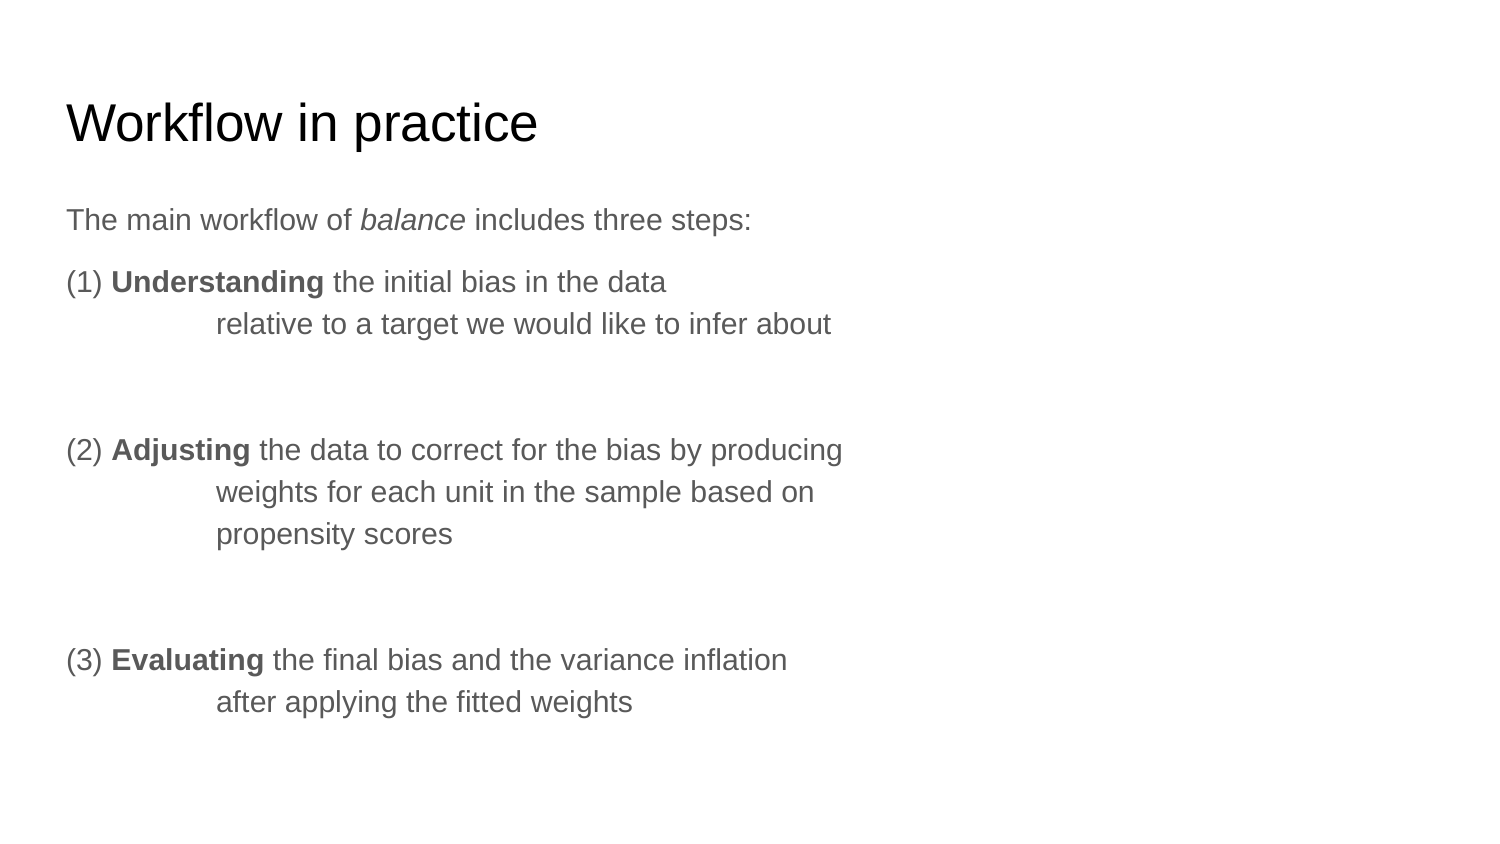

Workflow in practice
The main workflow of balance includes three steps:
(1) Understanding the initial bias in the data
	relative to a target we would like to infer about

(2) Adjusting the data to correct for the bias by producing
	weights for each unit in the sample based on
	propensity scores
s
(3) Evaluating the final bias and the variance inflation
	after applying the fitted weights